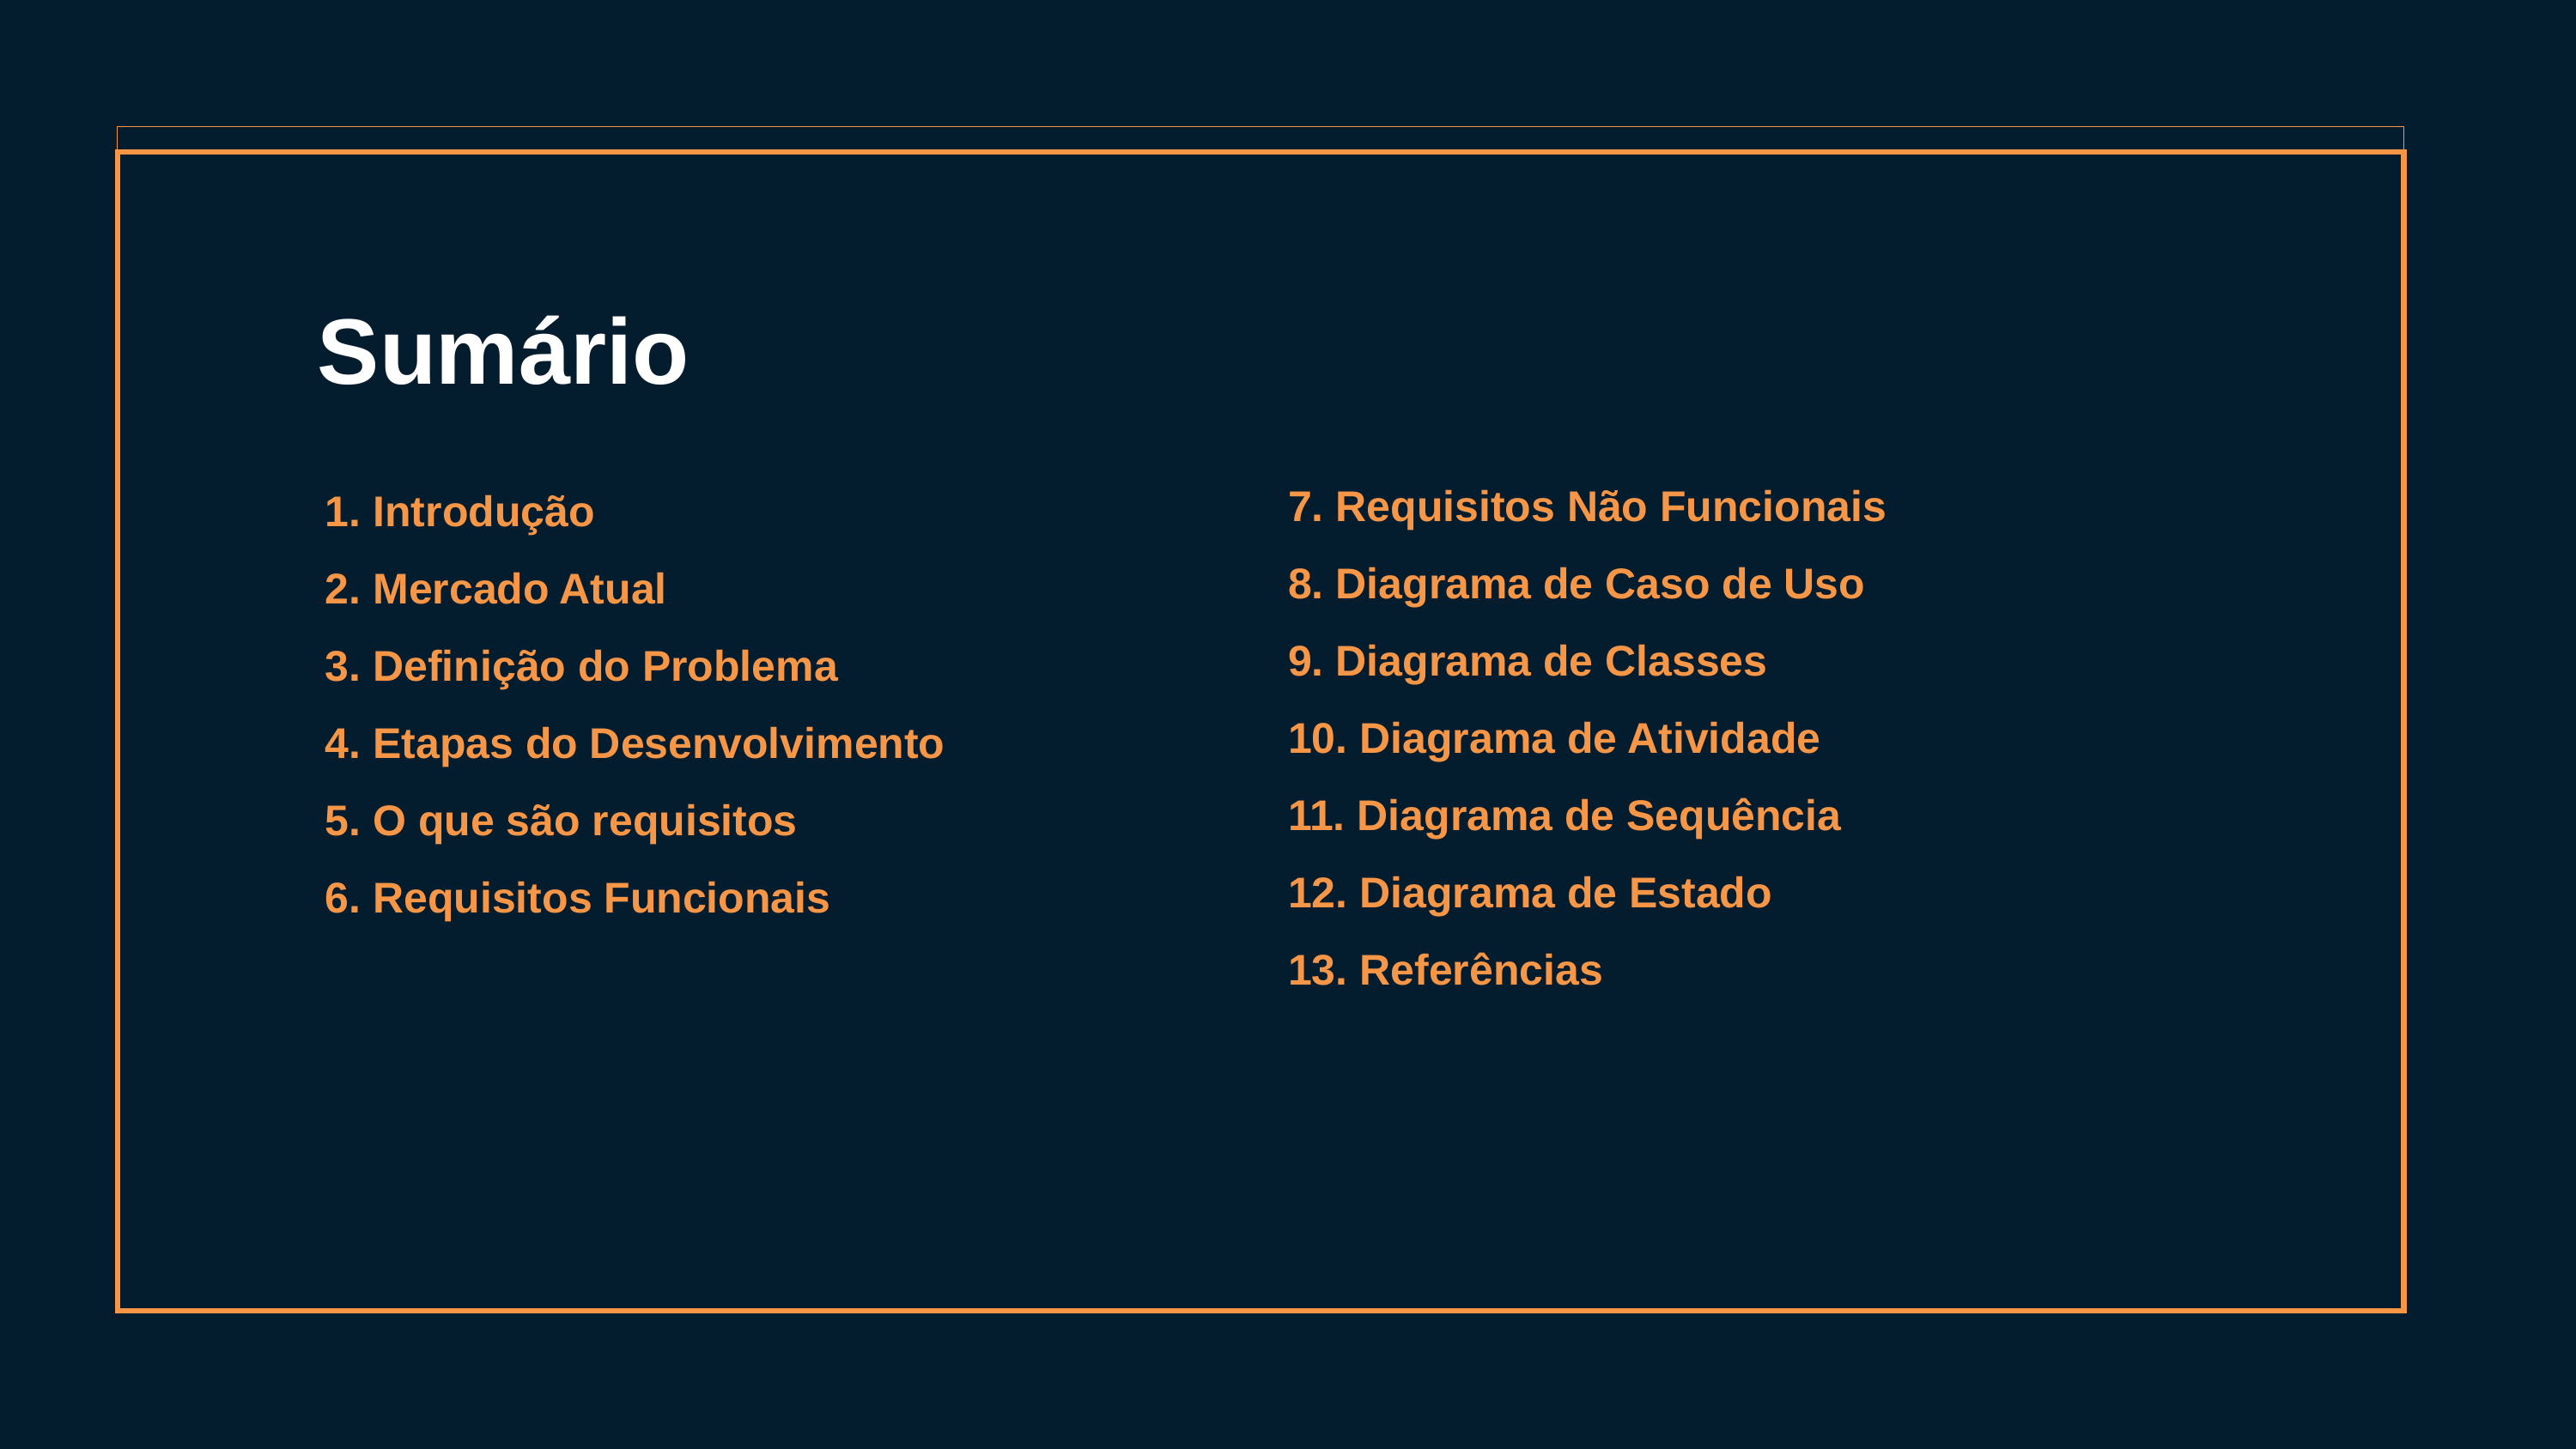

Sumário
7. Requisitos Não Funcionais
8. Diagrama de Caso de Uso
9. Diagrama de Classes
10. Diagrama de Atividade
11. Diagrama de Sequência
12. Diagrama de Estado
13. Referências
1. Introdução
2. Mercado Atual
3. Definição do Problema
4. Etapas do Desenvolvimento
5. O que são requisitos
6. Requisitos Funcionais